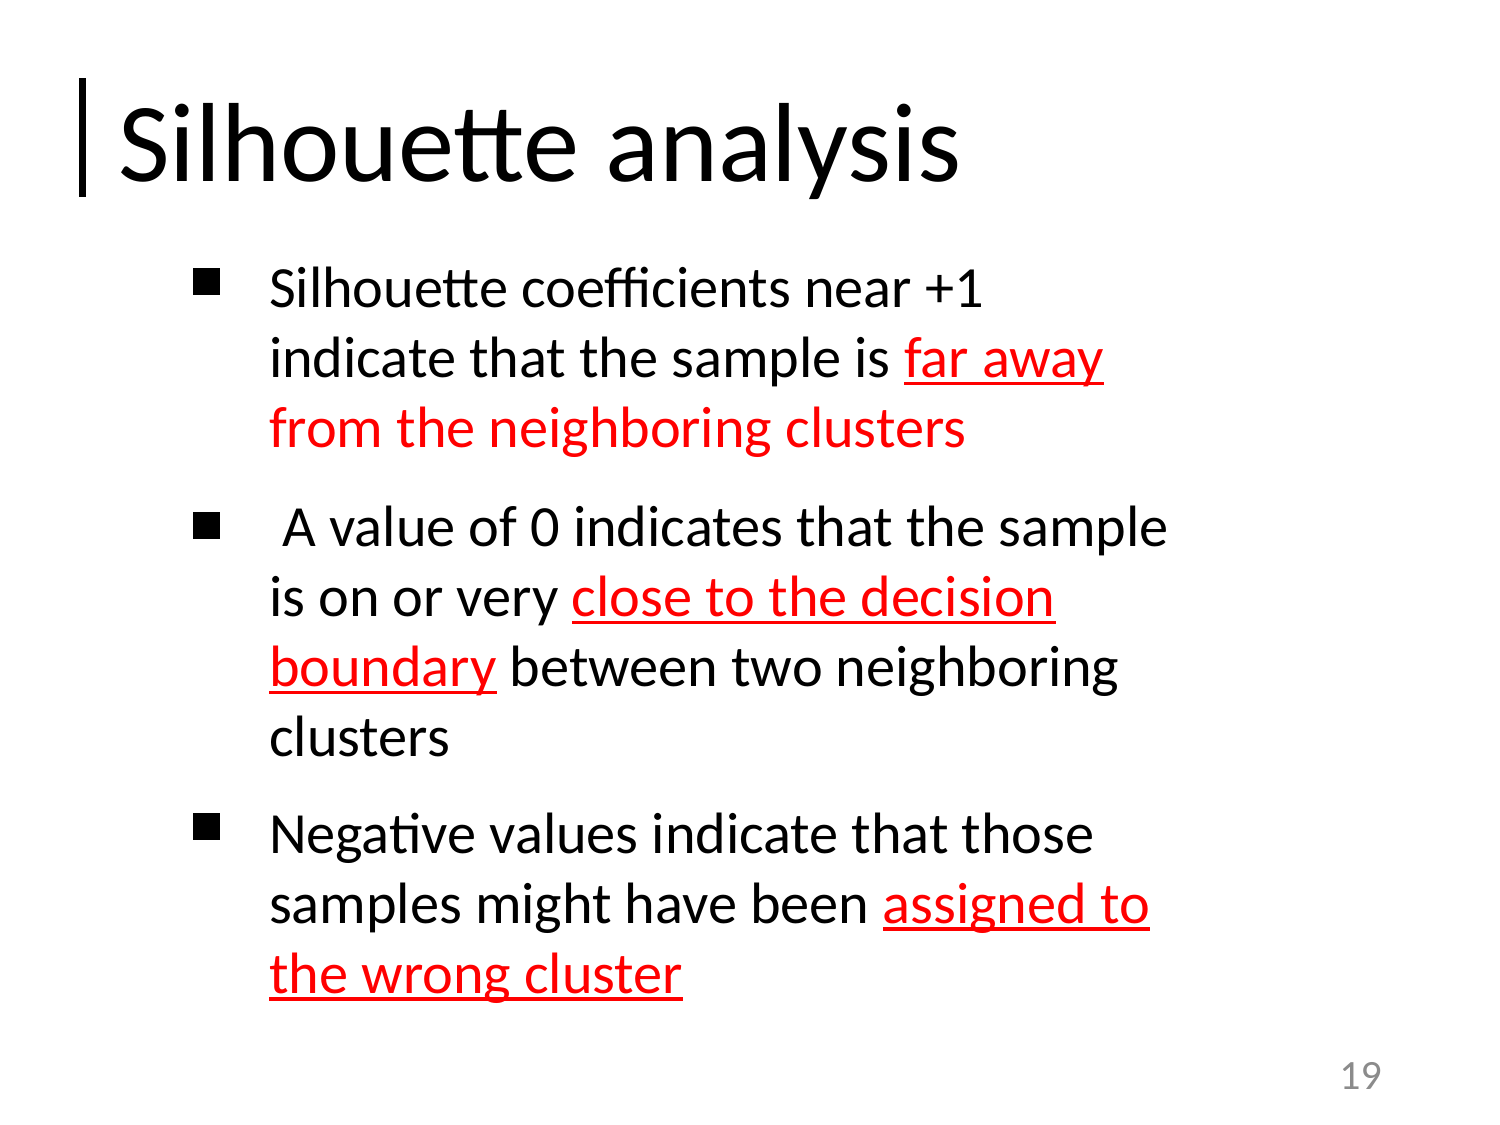

# Silhouette analysis
Silhouette coefficients near +1 indicate that the sample is far away from the neighboring clusters

 A value of 0 indicates that the sample is on or very close to the decision boundary between two neighboring clusters

Negative values indicate that those samples might have been assigned to the wrong cluster

19